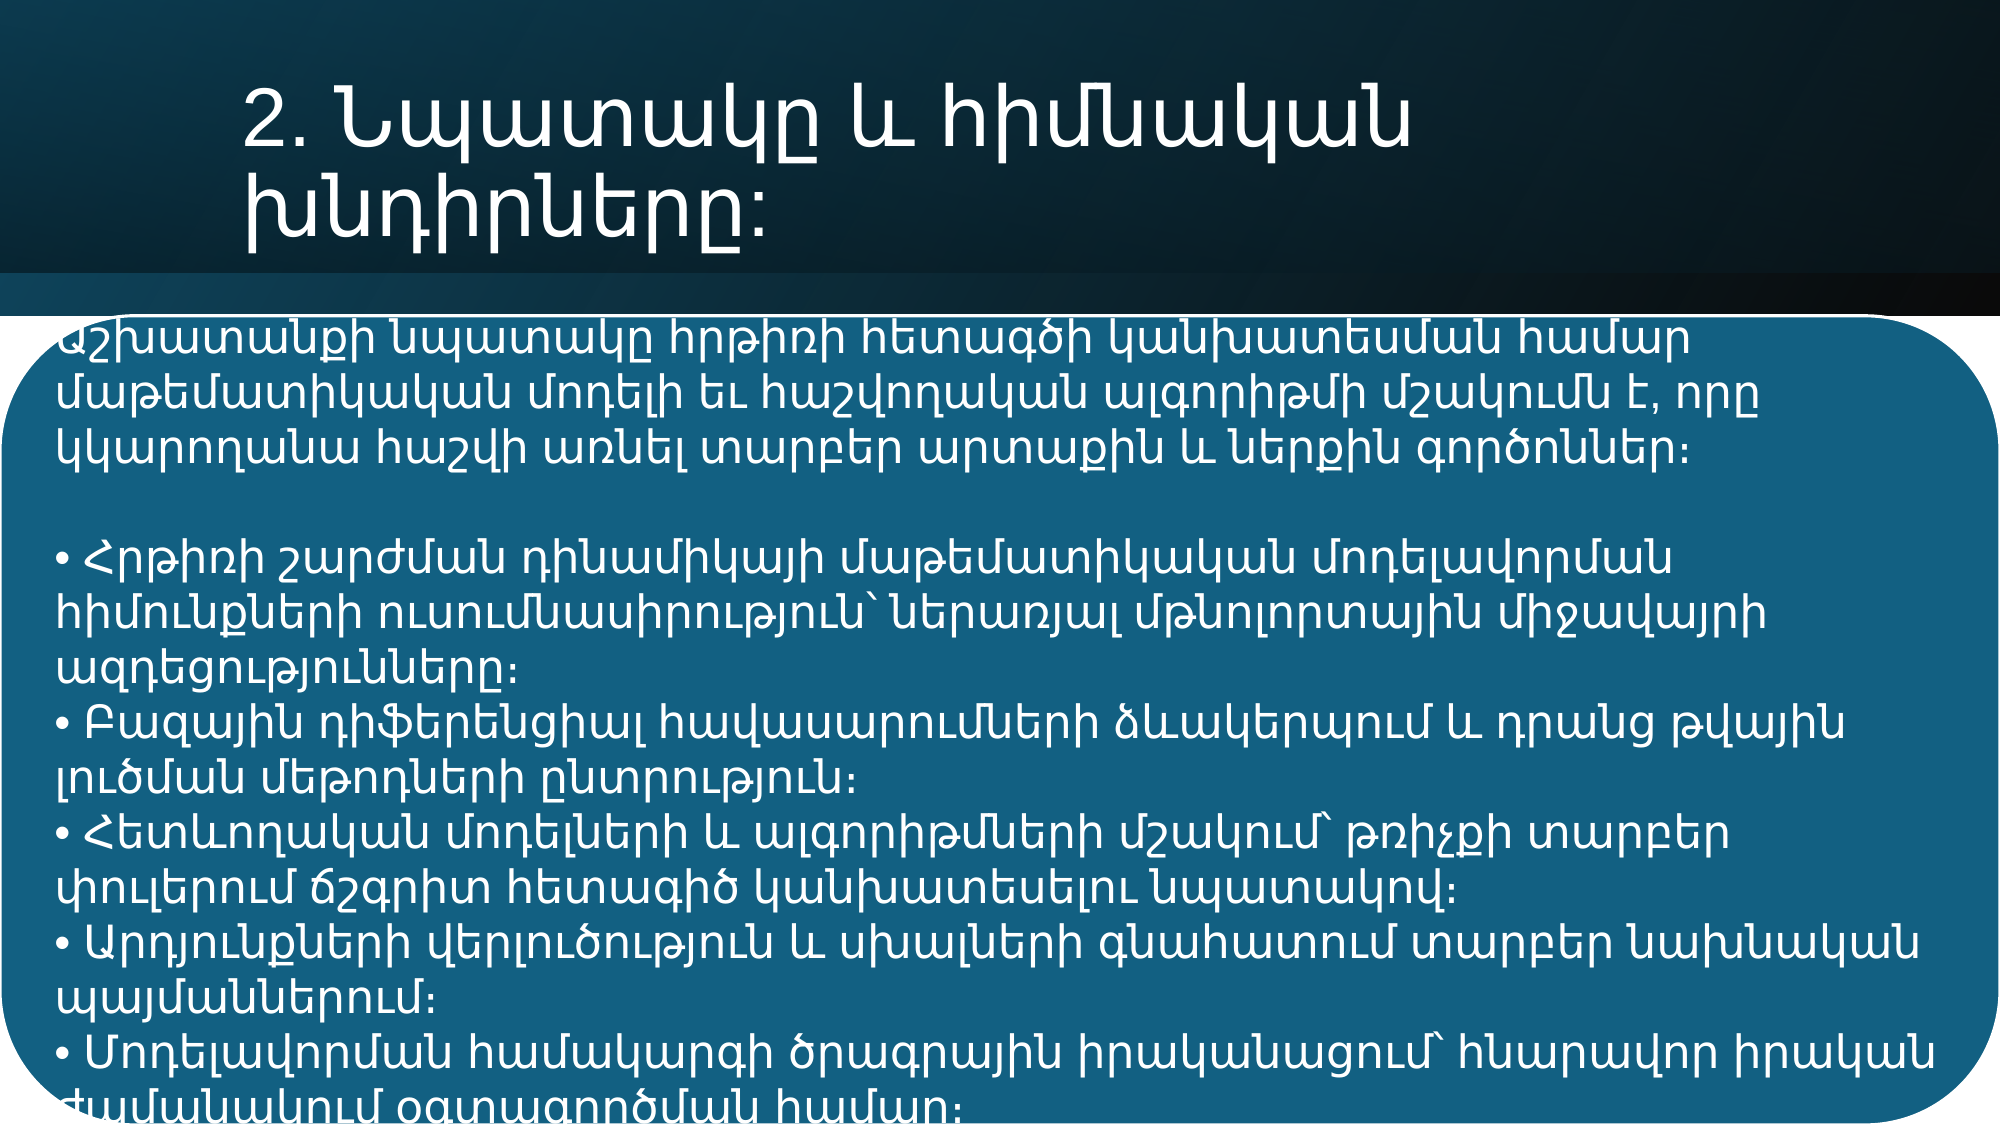

2. Նպատակը և հիմնական խնդիրները:
Աշխատանքի նպատակը հրթիռի հետագծի կանխատեսման համար մաթեմատիկական մոդելի եւ հաշվողական ալգորիթմի մշակումն է, որը կկարողանա հաշվի առնել տարբեր արտաքին և ներքին գործոններ։
• Հրթիռի շարժման դինամիկայի մաթեմատիկական մոդելավորման հիմունքների ուսումնասիրություն՝ ներառյալ մթնոլորտային միջավայրի ազդեցությունները։
• Բազային դիֆերենցիալ հավասարումների ձևակերպում և դրանց թվային լուծման մեթոդների ընտրություն։
• Հետևողական մոդելների և ալգորիթմների մշակում՝ թռիչքի տարբեր փուլերում ճշգրիտ հետագիծ կանխատեսելու նպատակով։
• Արդյունքների վերլուծություն և սխալների գնահատում տարբեր նախնական պայմաններում։
• Մոդելավորման համակարգի ծրագրային իրականացում՝ հնարավոր իրական ժամանակում օգտագործման համար։